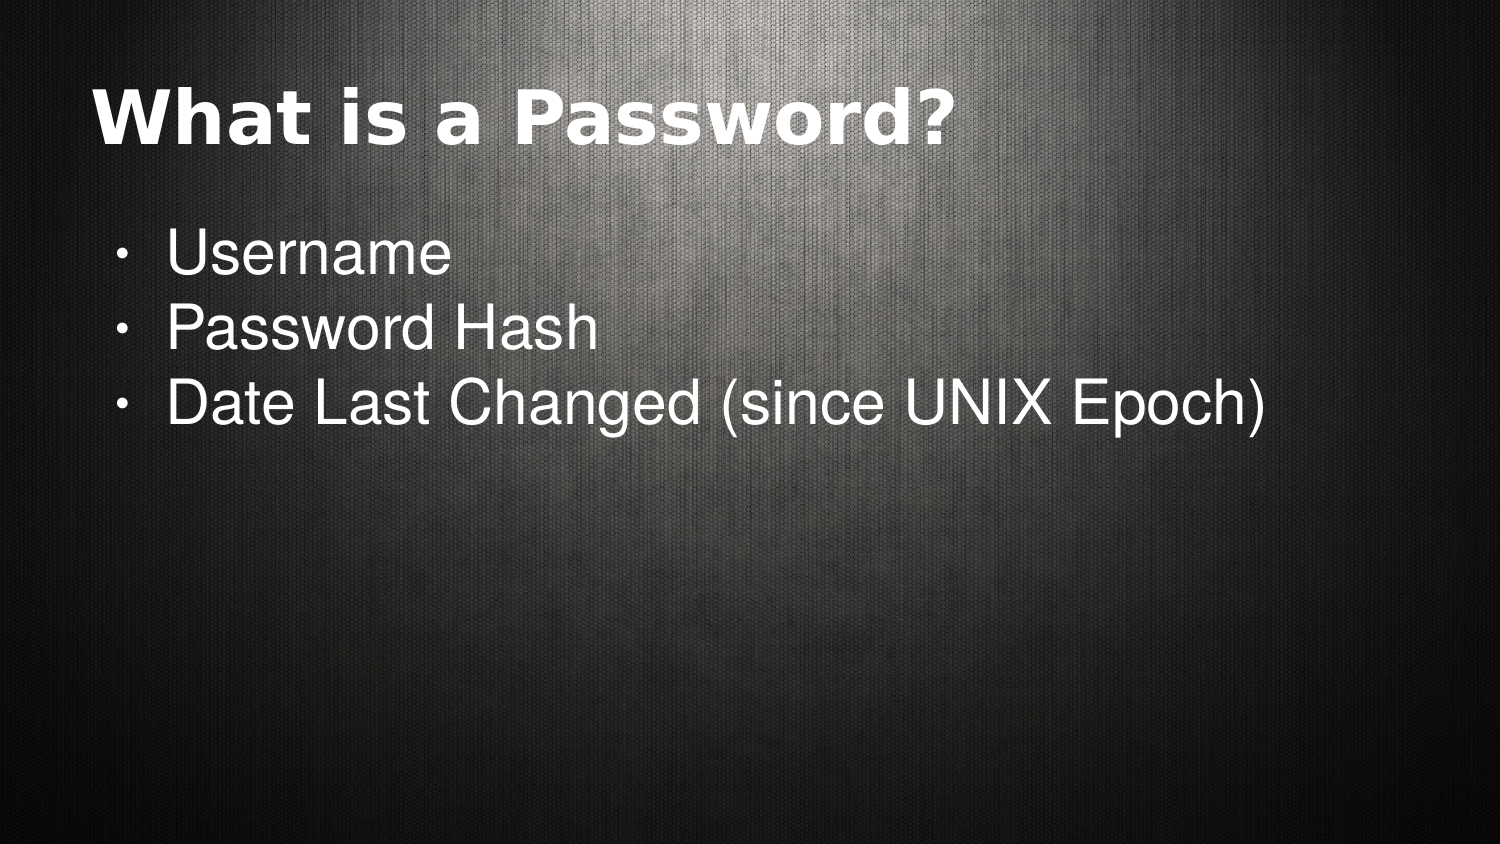

# What is a Password?
Username
Password Hash
Date Last Changed (since UNIX Epoch)